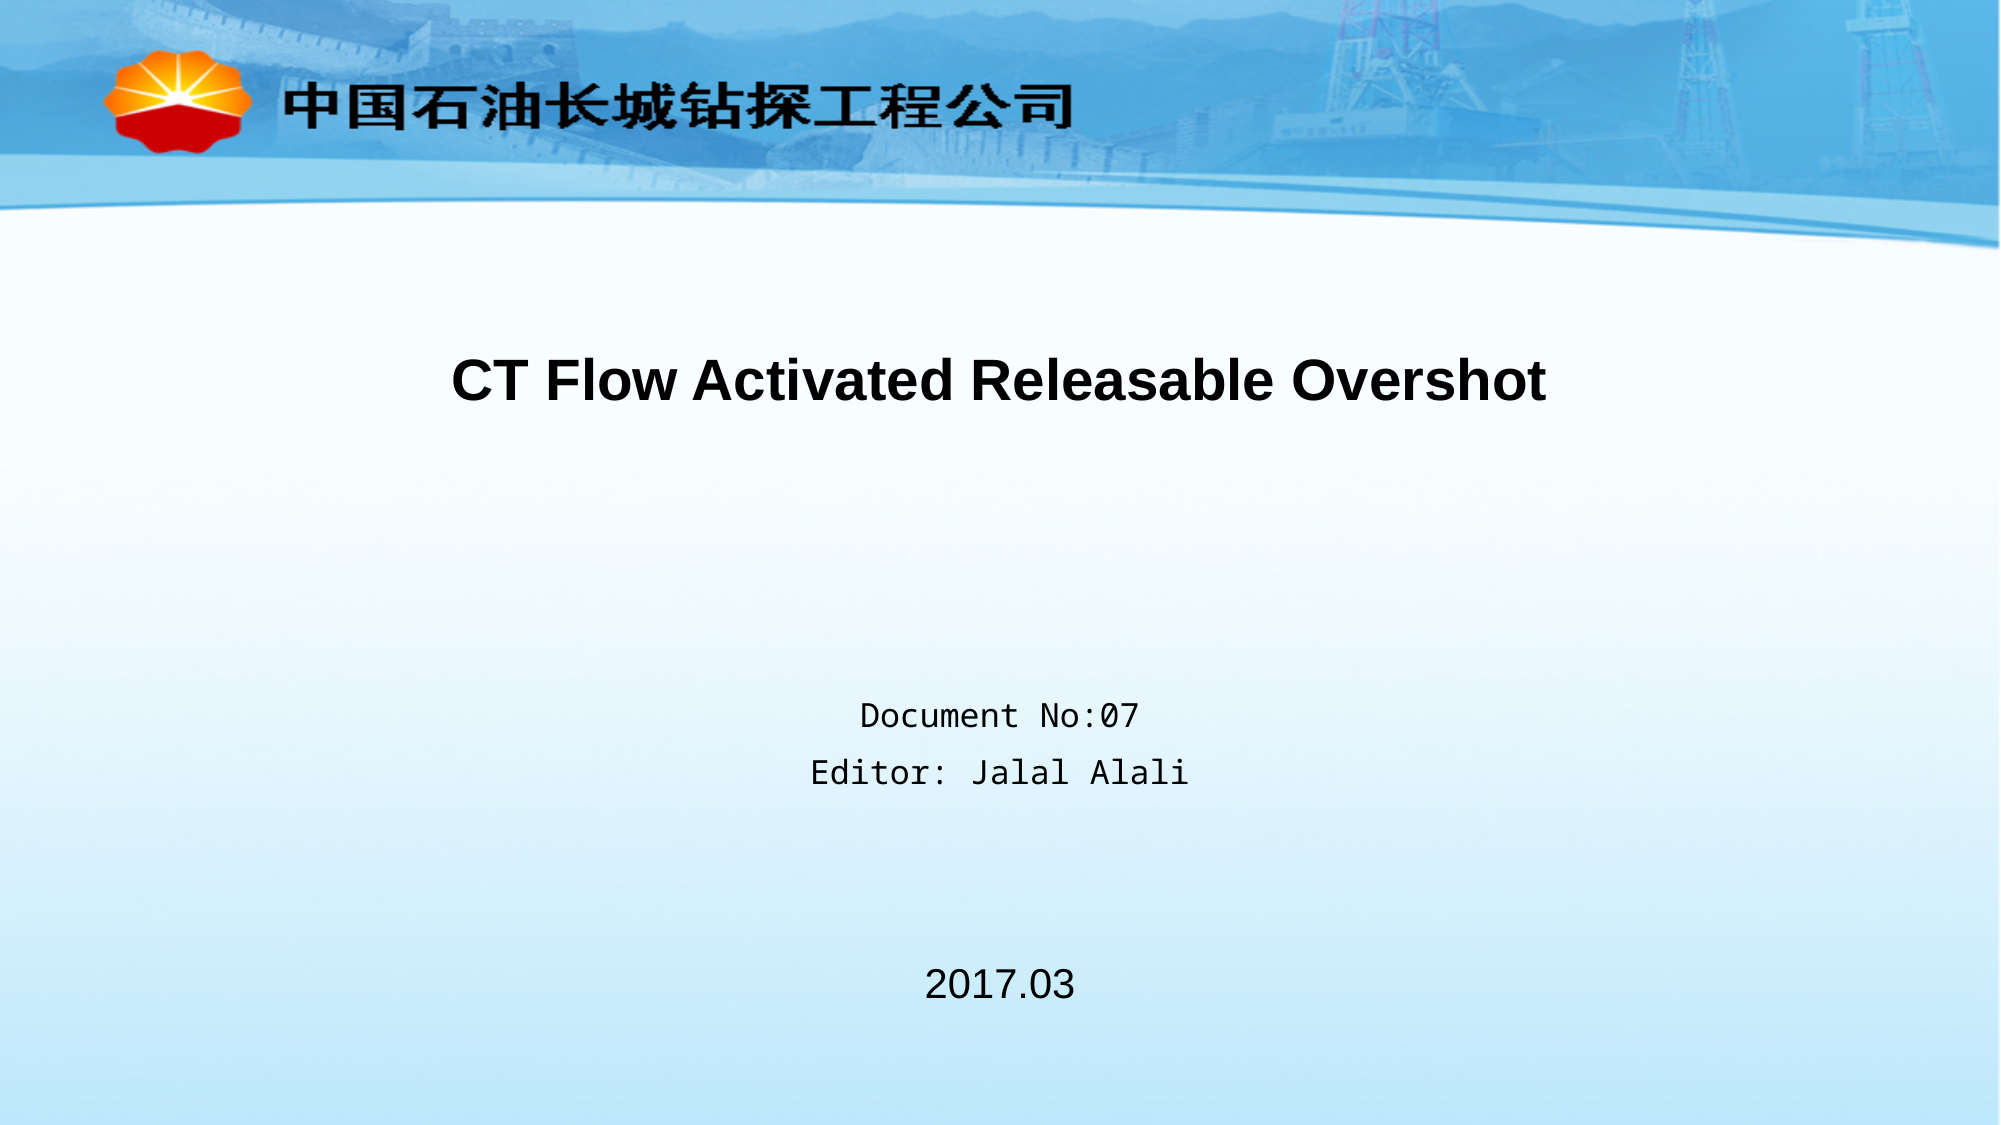

CT Flow Activated Releasable Overshot
Document No:07
Editor: Jalal Alali
2017.03